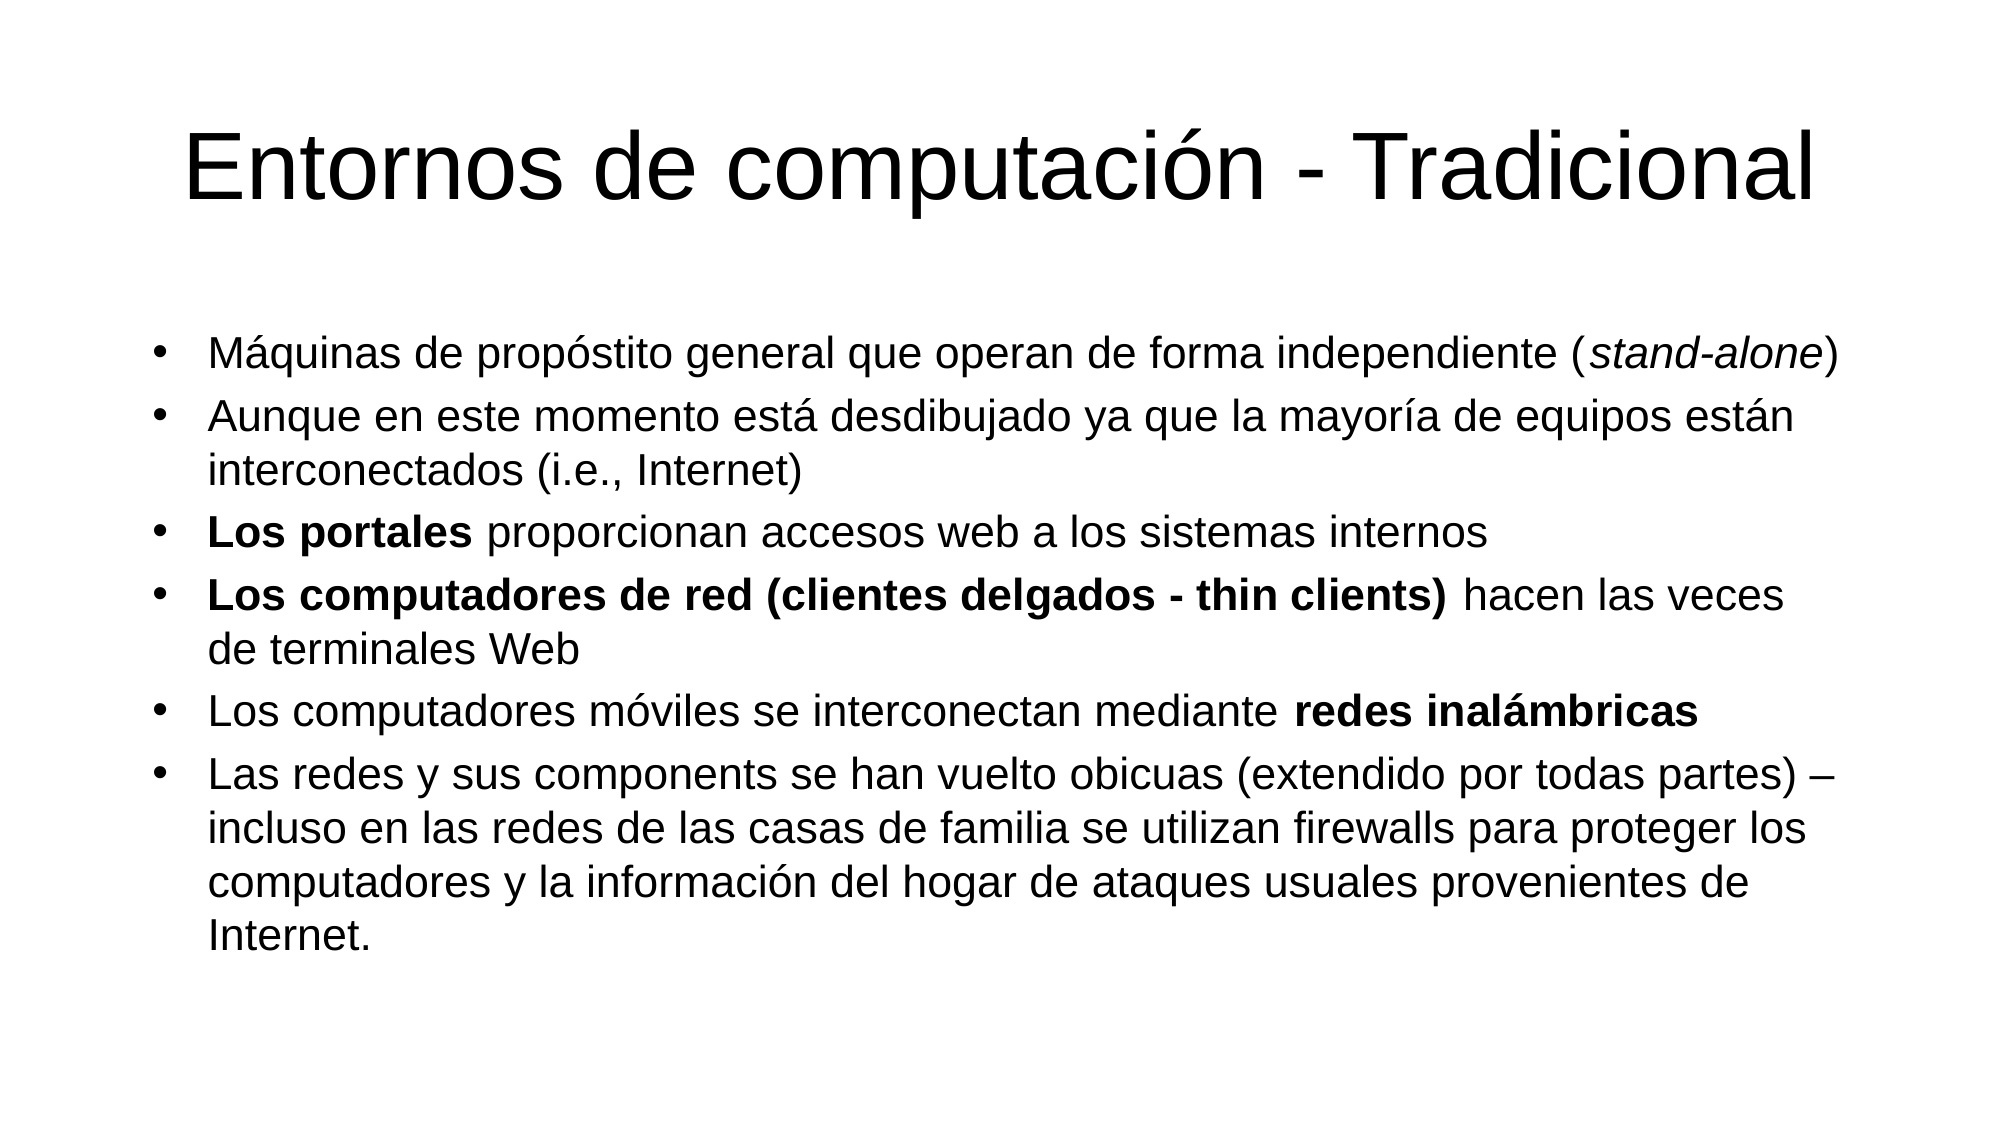

# Entornos de computación - Tradicional
Máquinas de propóstito general que operan de forma independiente (stand-alone)
Aunque en este momento está desdibujado ya que la mayoría de equipos están interconectados (i.e., Internet)
Los portales proporcionan accesos web a los sistemas internos
Los computadores de red (clientes delgados - thin clients) hacen las veces de terminales Web
Los computadores móviles se interconectan mediante redes inalámbricas
Las redes y sus components se han vuelto obicuas (extendido por todas partes) – incluso en las redes de las casas de familia se utilizan firewalls para proteger los computadores y la información del hogar de ataques usuales provenientes de Internet.